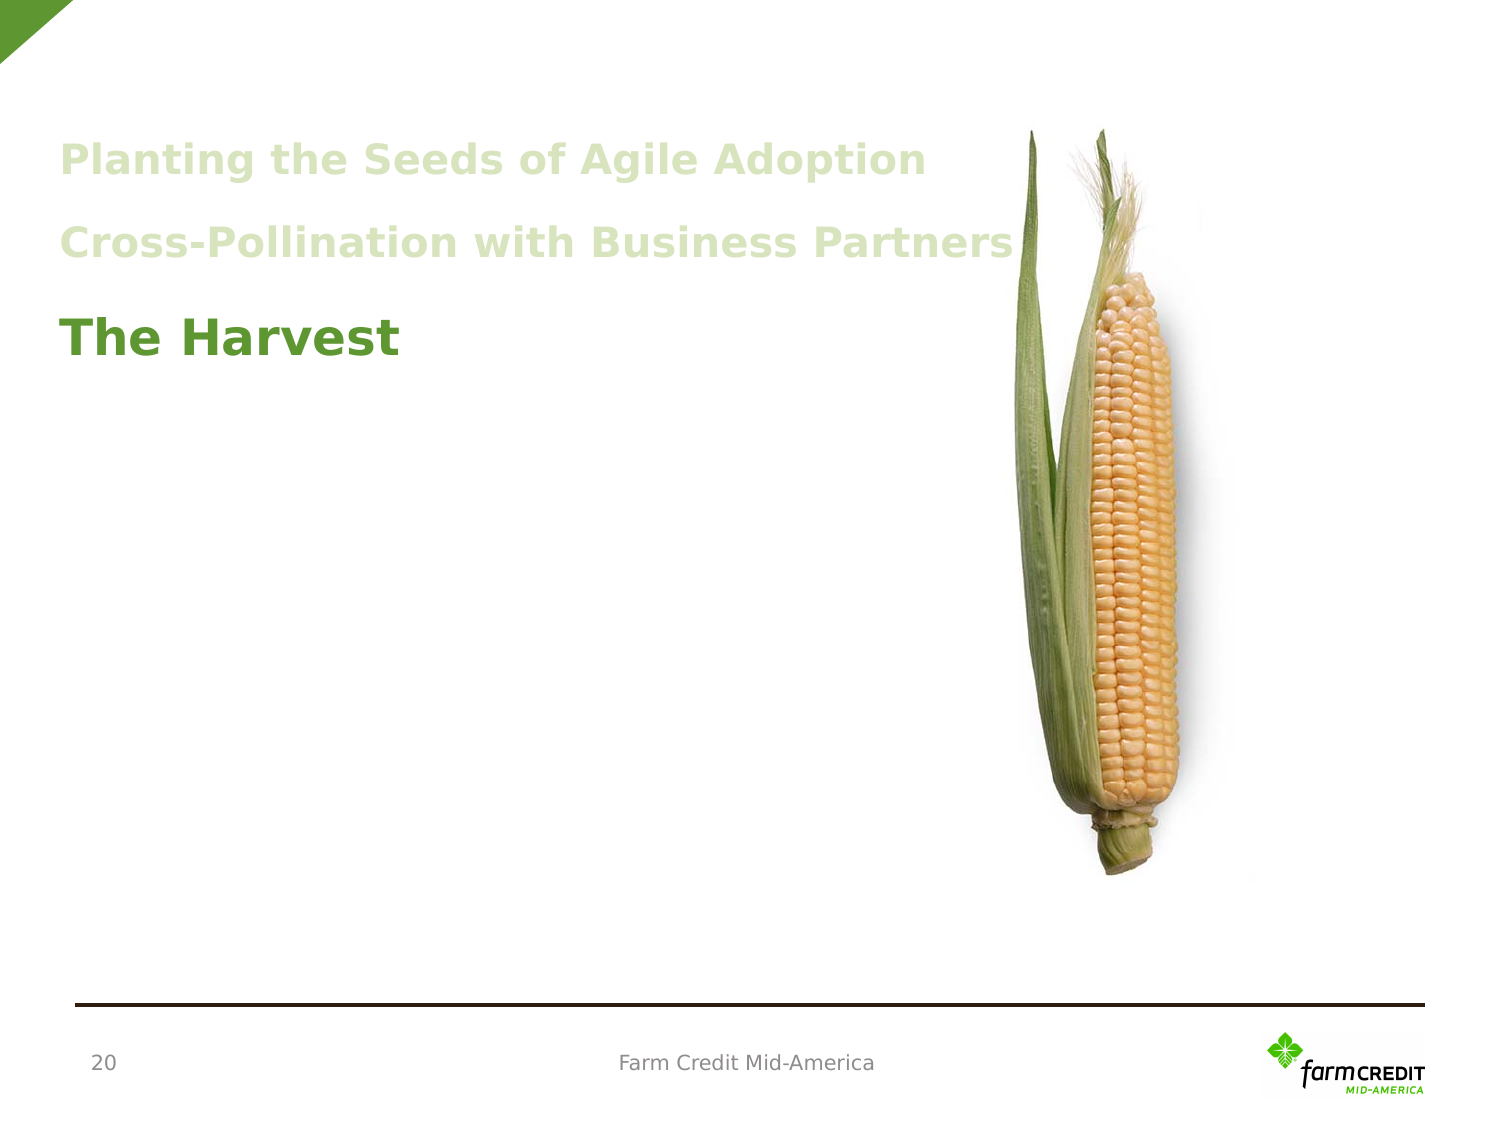

Planting the Seeds of Agile Adoption
Cross-Pollination with Business Partners
The Harvest

Farm Credit Mid-America
20